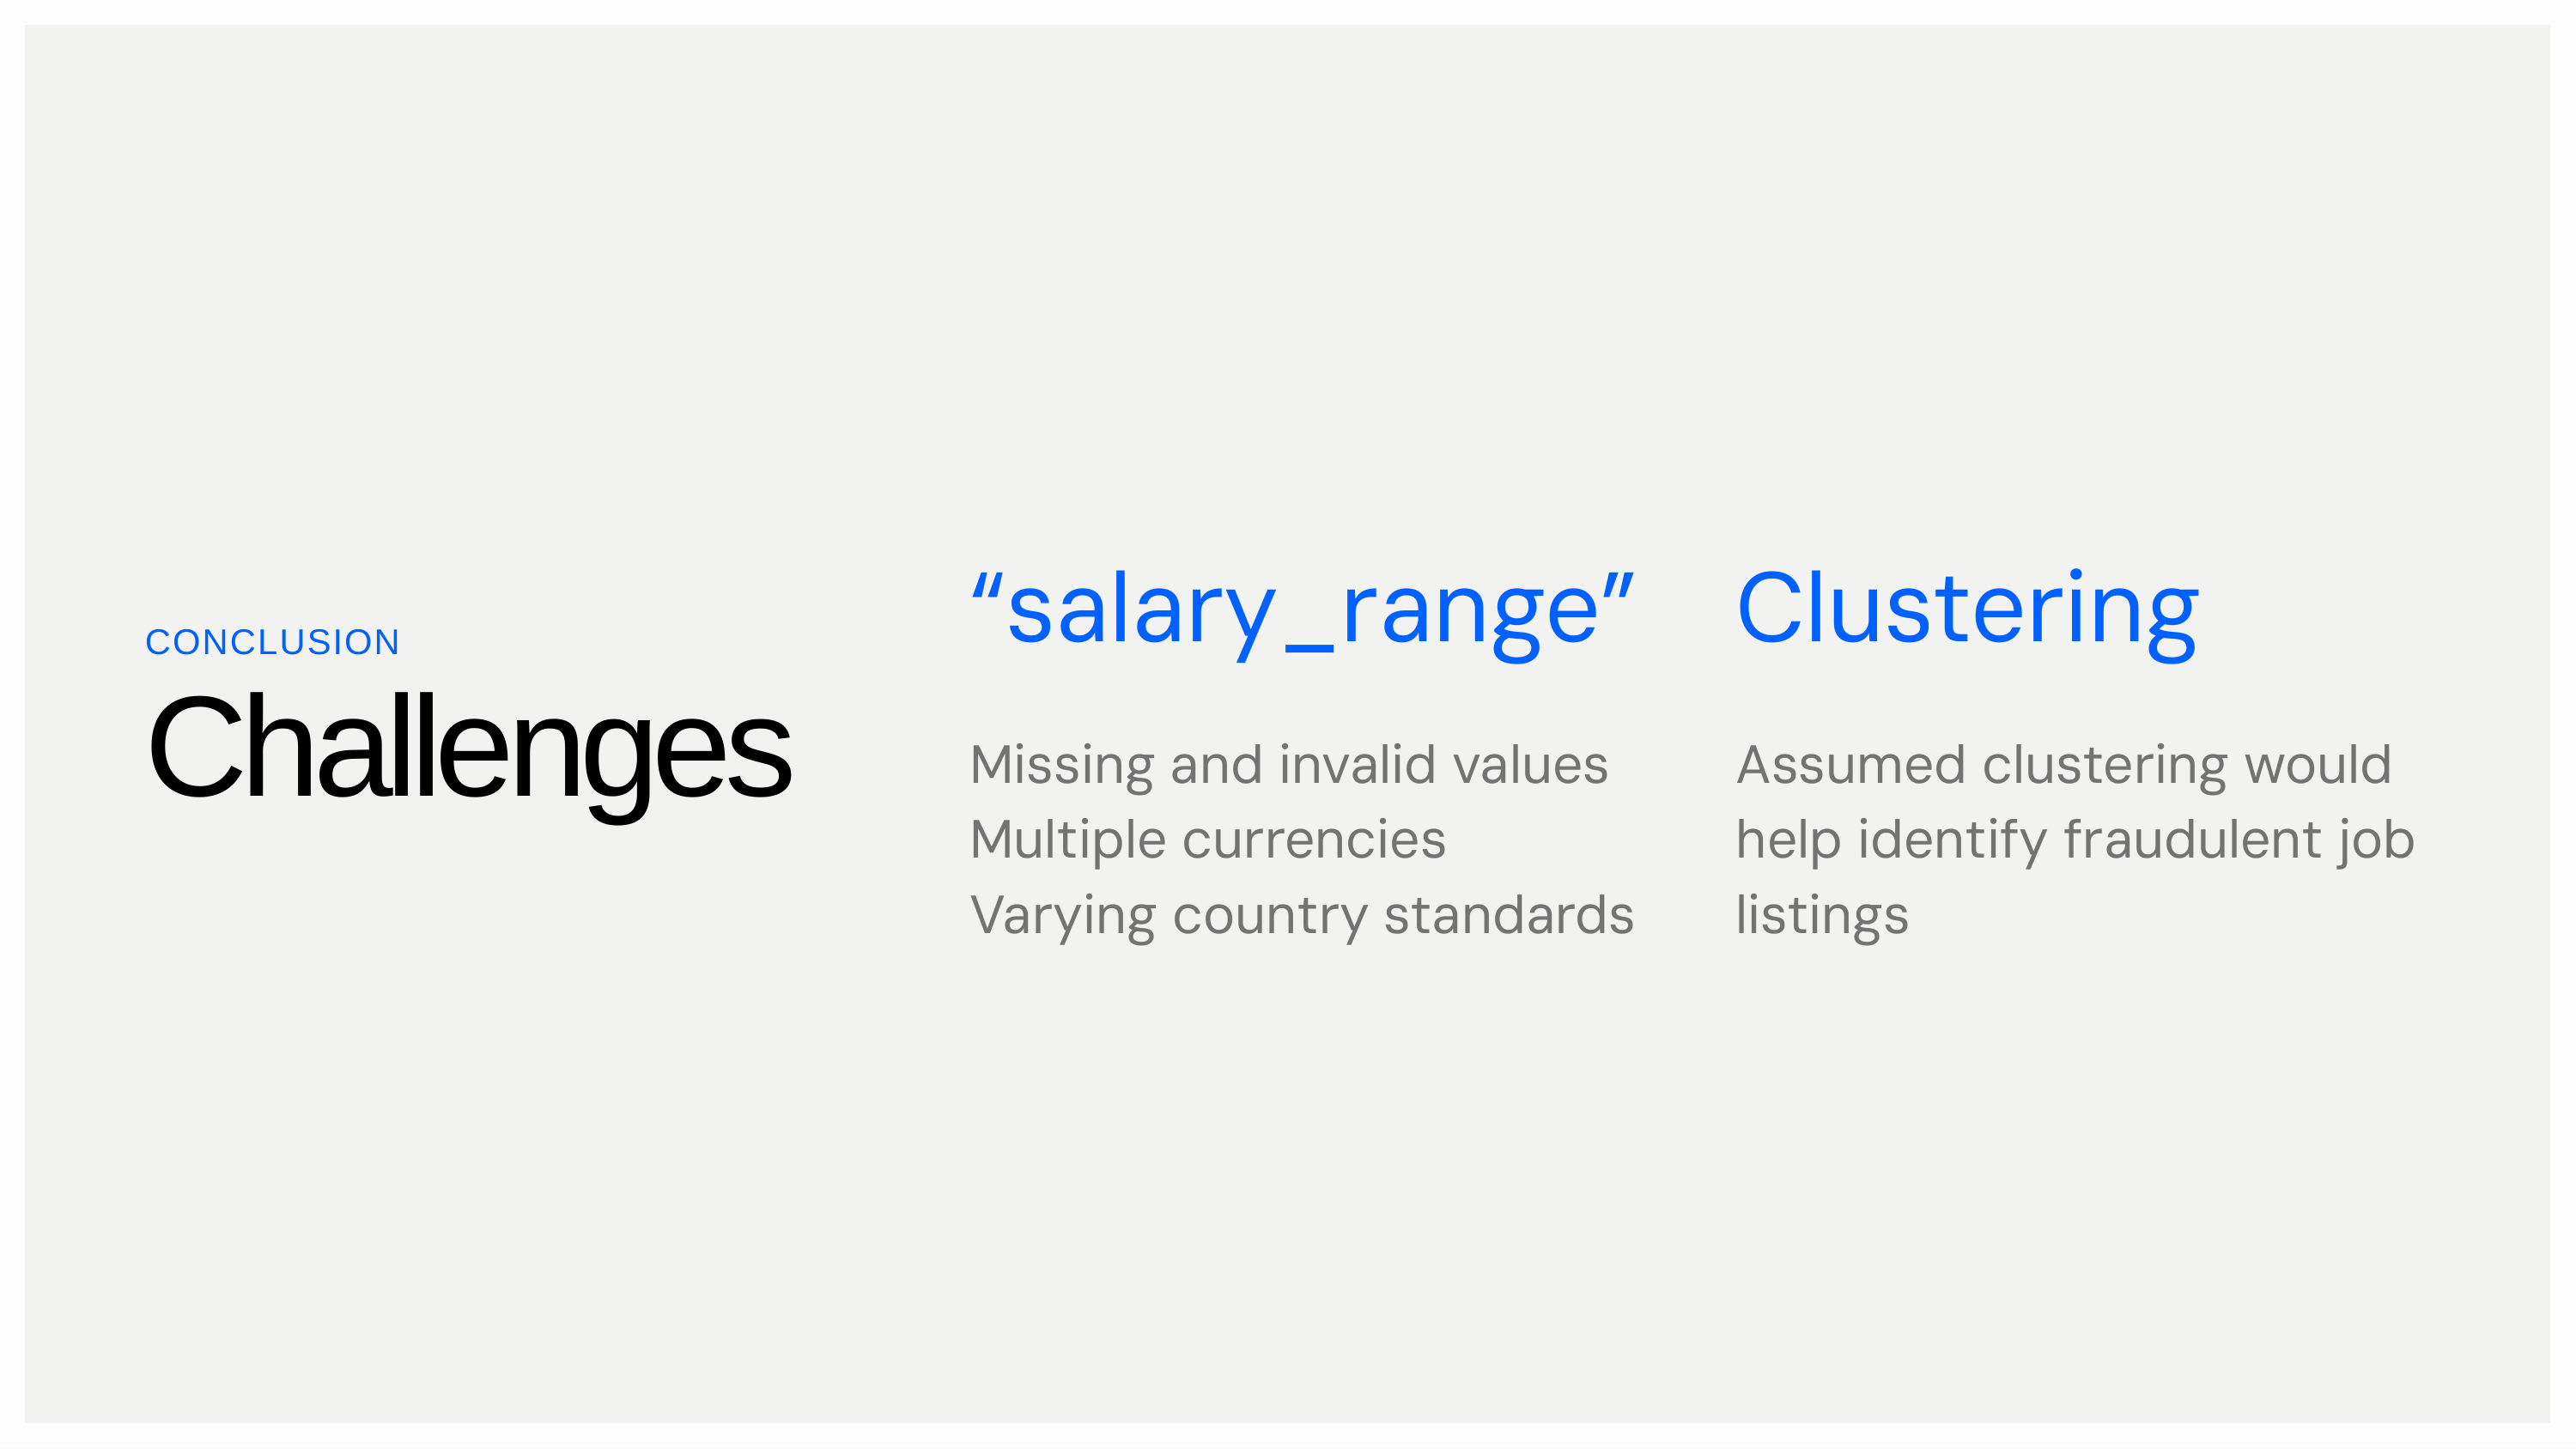

“salary_range”
Missing and invalid values
Multiple currencies
Varying country standards
Clustering
Assumed clustering would help identify fraudulent job listings
CONCLUSION
Challenges